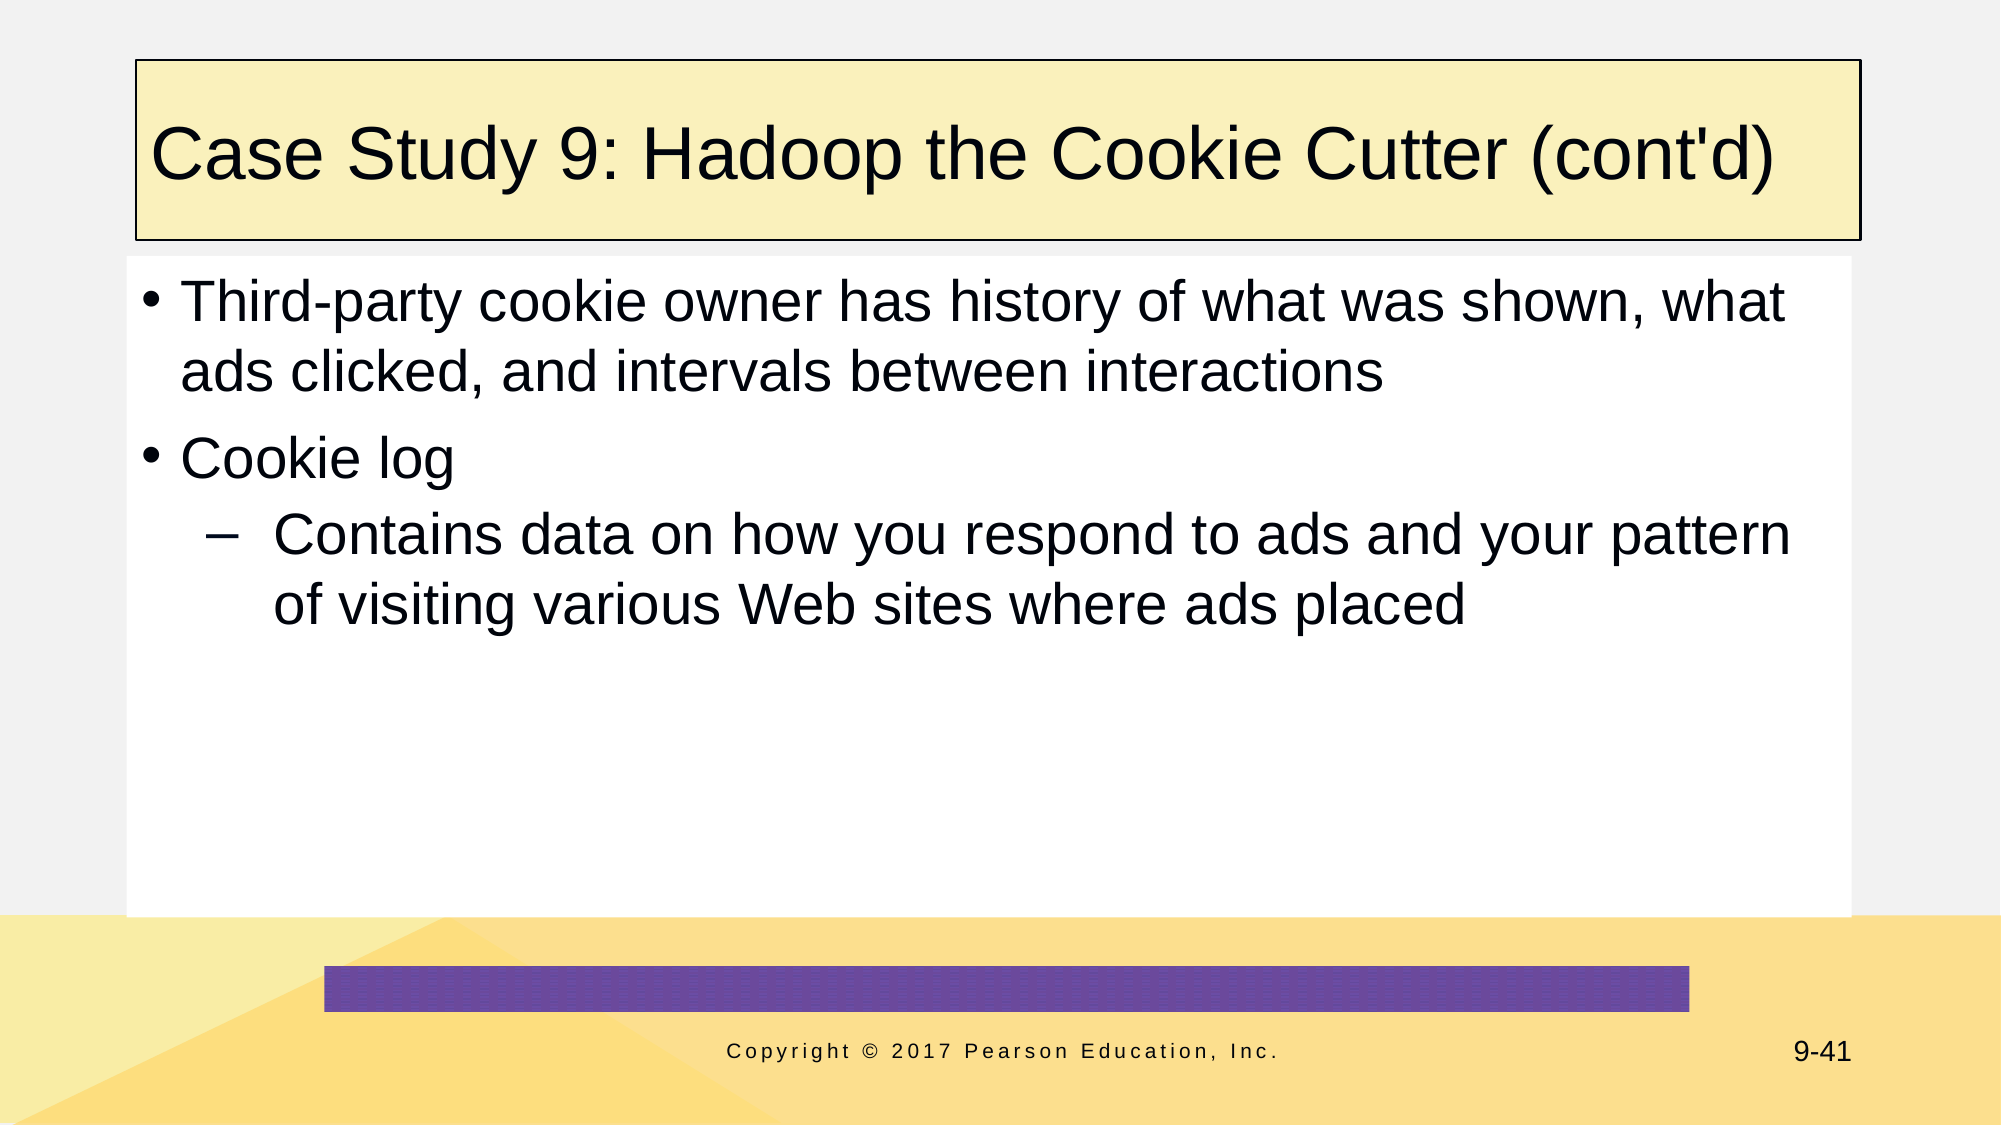

# Case Study 9: Hadoop the Cookie Cutter (cont'd)
Third-party cookie owner has history of what was shown, what ads clicked, and intervals between interactions
Cookie log
Contains data on how you respond to ads and your pattern of visiting various Web sites where ads placed
Copyright © 2017 Pearson Education, Inc.